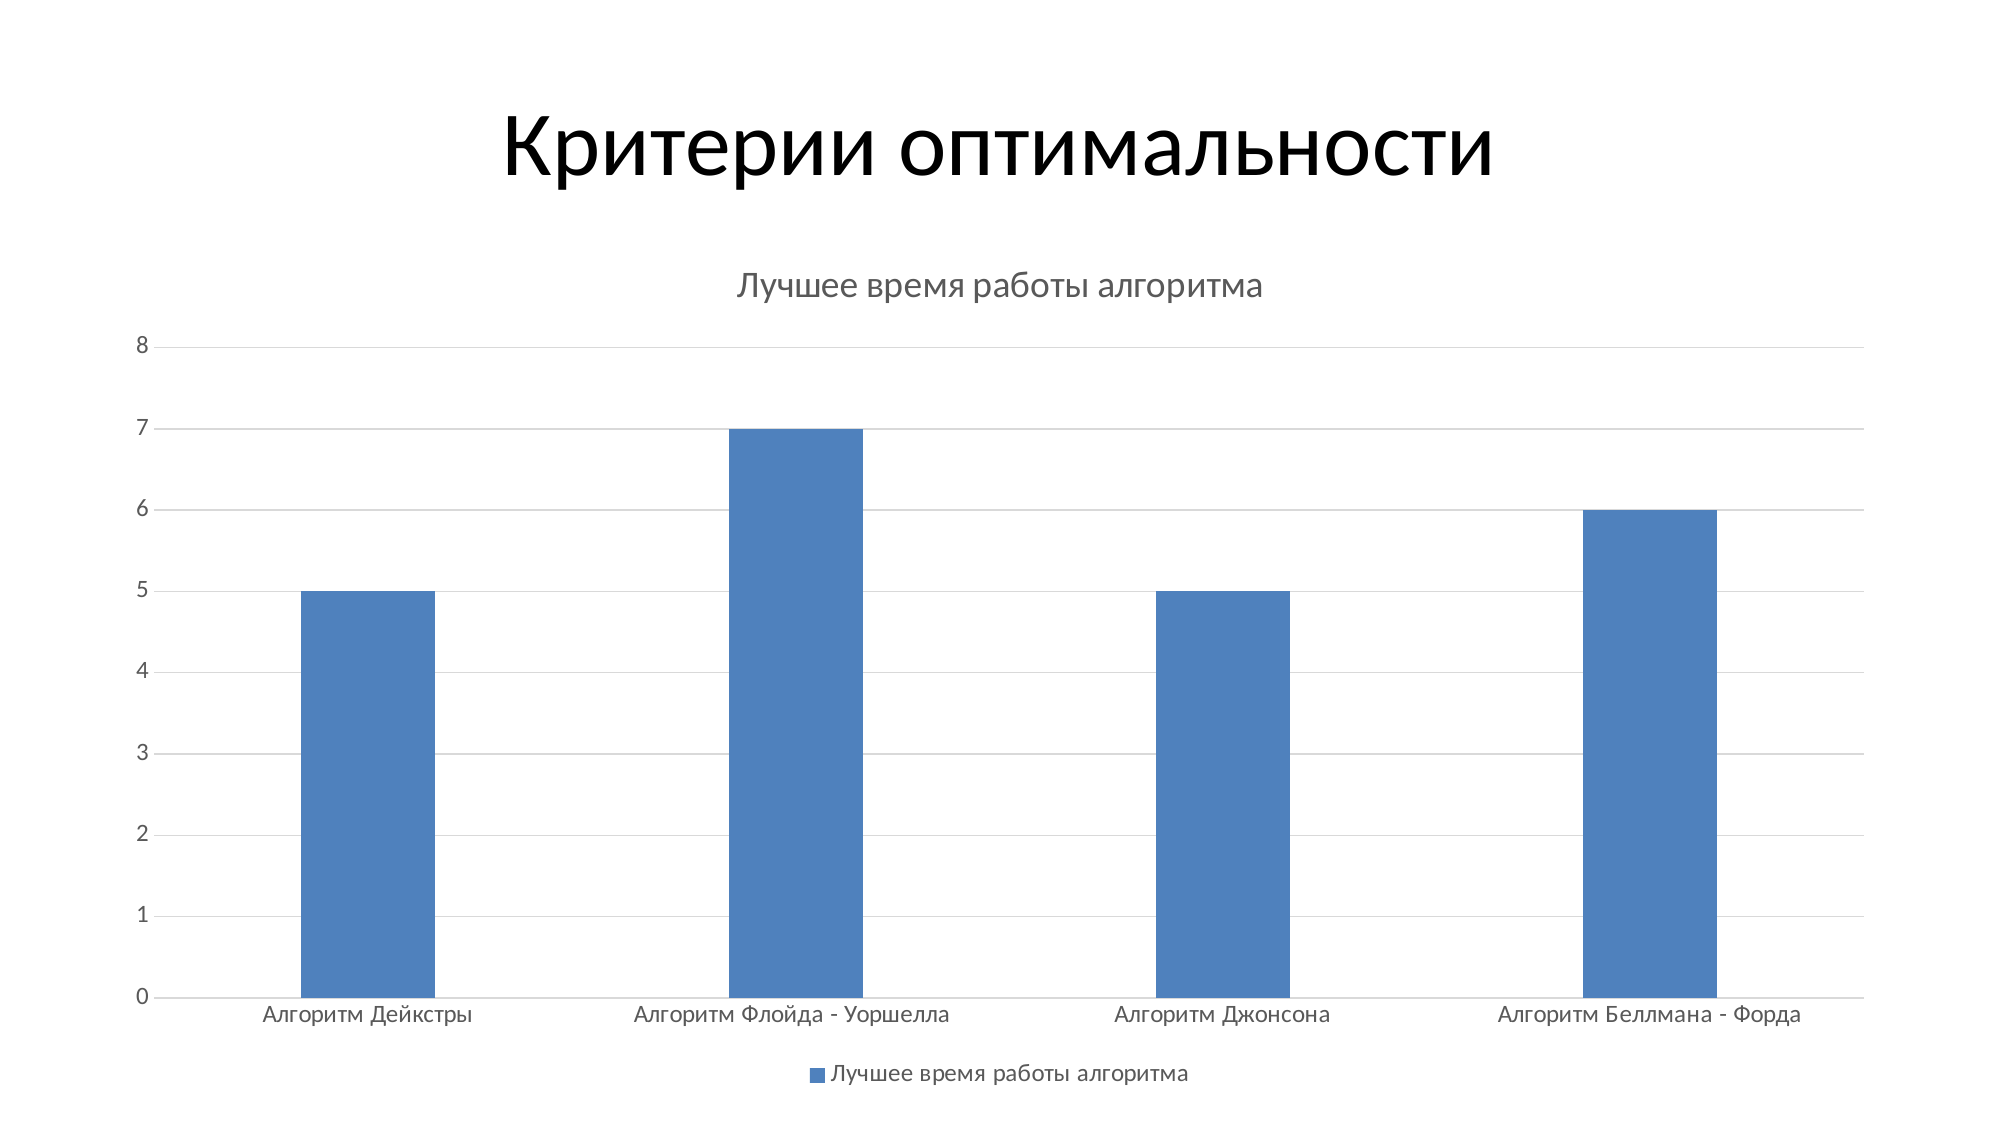

# Критерии оптимальности

### Chart: Лучшее время работы алгоритма

| Category | Лучшее время работы алгоритма |
|---|---|
| Алгоритм Дейкстры | 5.0 |
| Алгоритм Флойда - Уоршелла  | 7.0 |
| Алгоритм Джонсона | 5.0 |
| Алгоритм Беллмана - Форда | 6.0 |